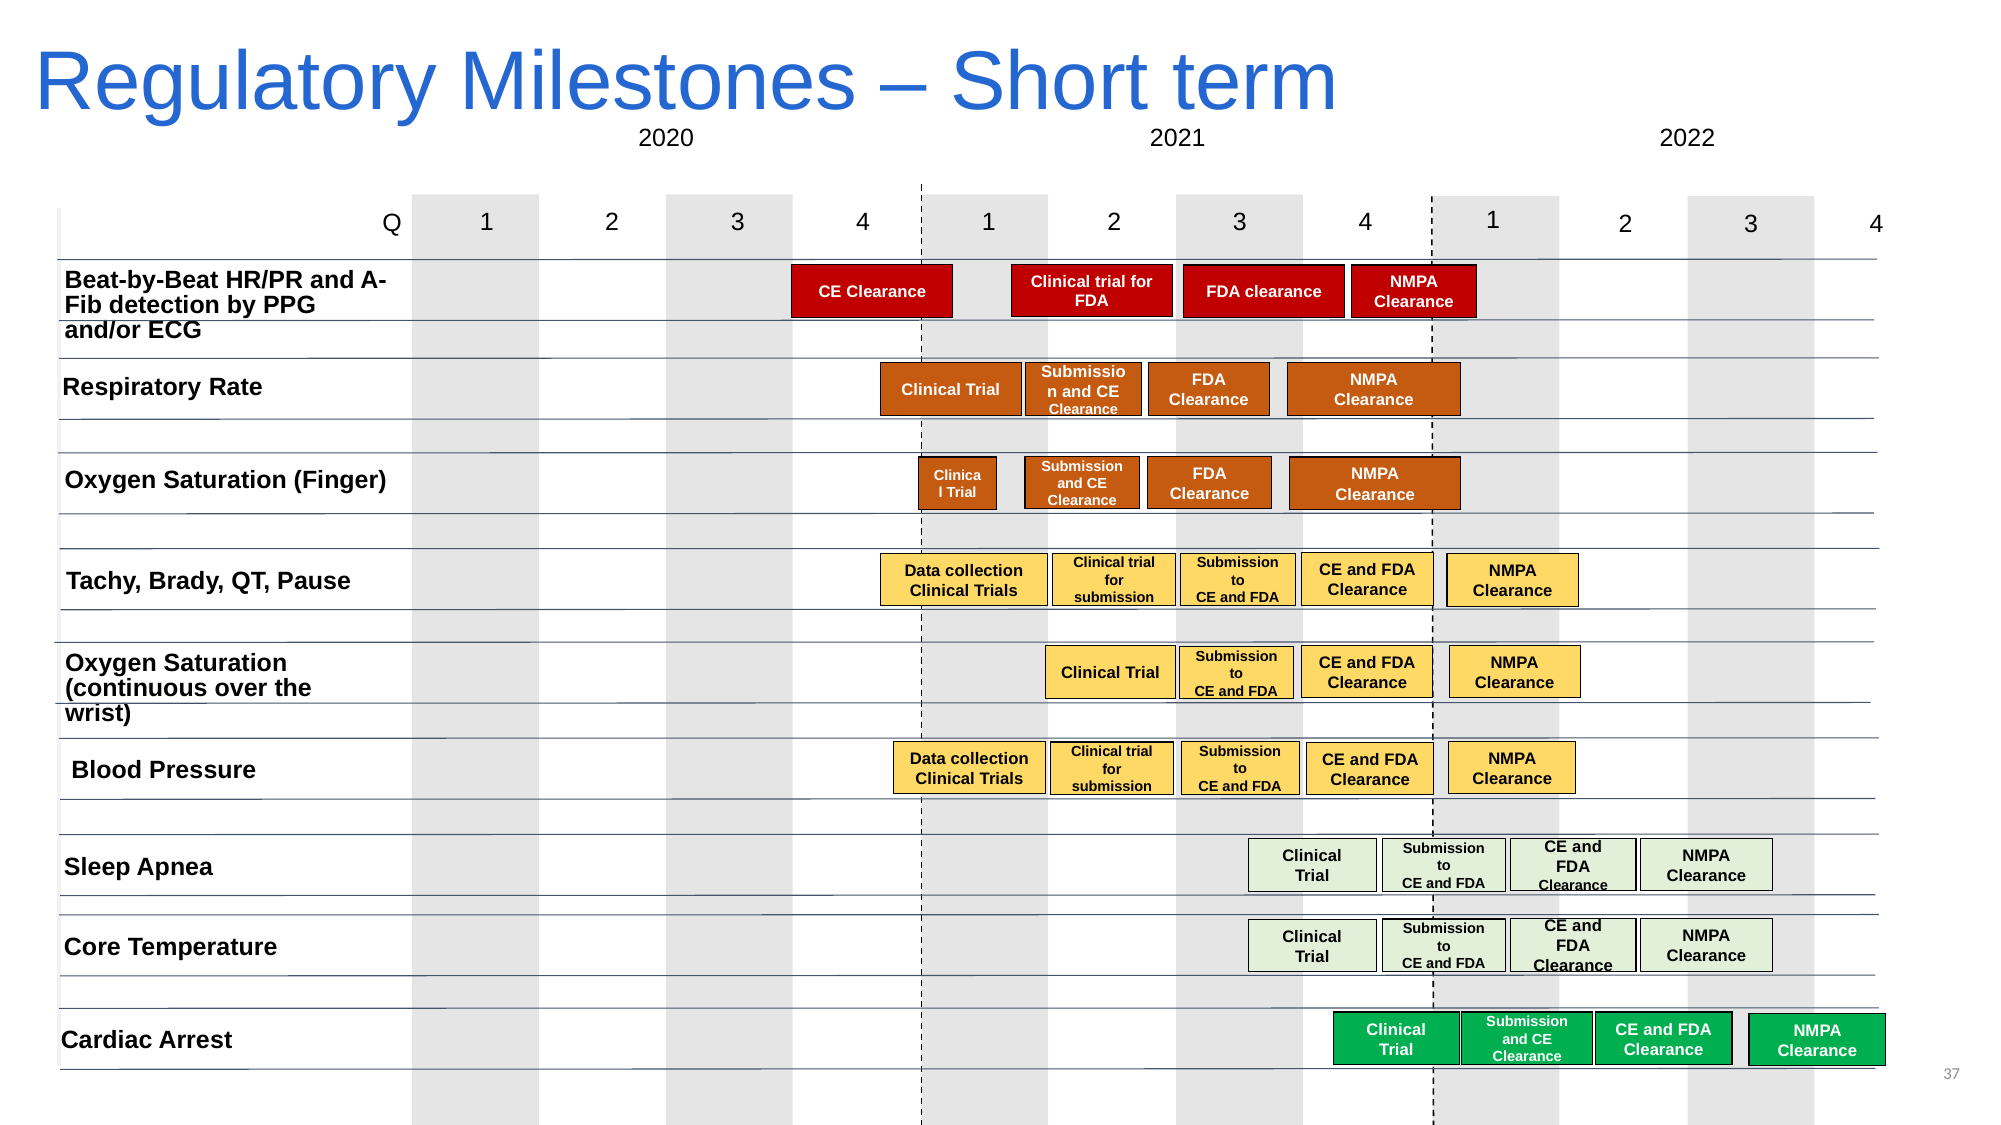

Regulatory Milestones – Short term
2020
2021
2022

1
1
2
3
4
1
2
3
4
Q
2
3
4

Beat-by-Beat HR/PR and A-Fib detection by PPG and/or ECG
Clinical trial for FDA
CE Clearance
FDA clearance
NMPA Clearance
Clinical Trial
Submission and CE
Clearance
FDA Clearance
NMPA
Clearance
Respiratory Rate
Submission and CE
Clearance
FDA Clearance
Clinical Trial
NMPA
Clearance
Oxygen Saturation (Finger)
CE and FDA
Clearance
Clinical trial for submission
Submission to
CE and FDA
Data collection Clinical Trials
NMPA
Clearance
Tachy, Brady, QT, Pause
Oxygen Saturation
(continuous over the wrist)
CE and FDA
Clearance
NMPA
Clearance
Clinical Trial
Submission to
CE and FDA
Data collection Clinical Trials
NMPA
Clearance
Submission to
CE and FDA
Clinical trial for submission
CE and FDA Clearance
Blood Pressure

CE and FDA
Clearance
NMPA
Clearance
Submission to
CE and FDA
Clinical Trial

Sleep Apnea
CE and FDA
Clearance
NMPA
Clearance
Submission to
CE and FDA
Clinical Trial

Core Temperature
Clinical Trial
Submission and CE
Clearance
CE and FDA Clearance
NMPA
Clearance
Cardiac Arrest
37